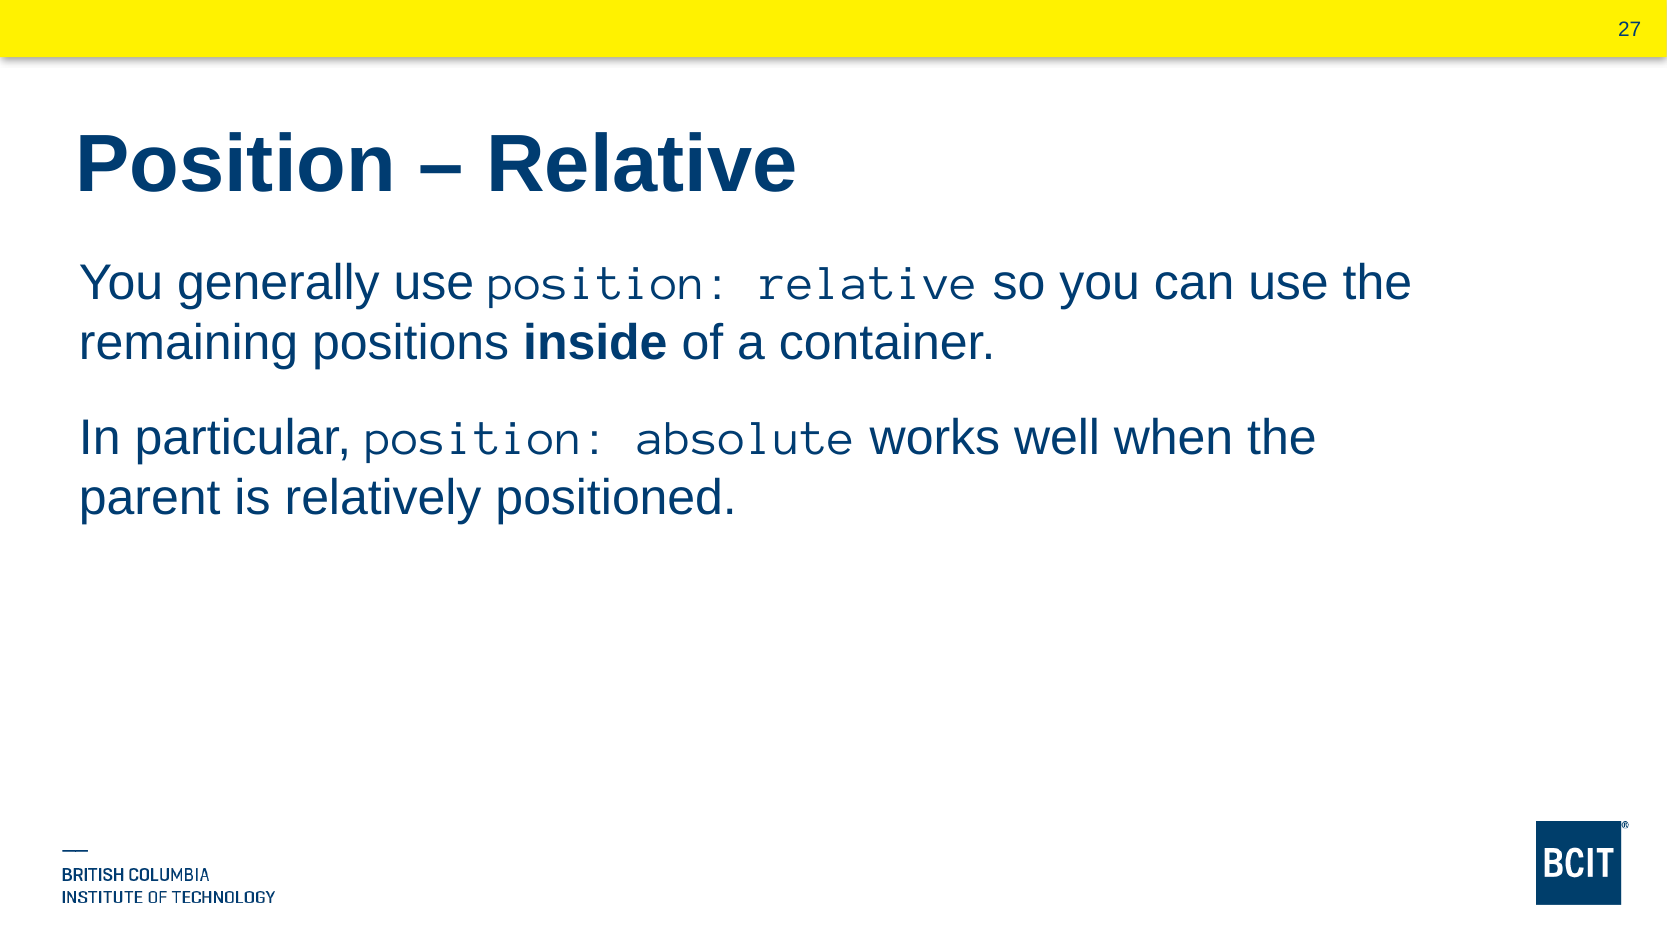

# Position – Relative
You generally use position: relative so you can use the remaining positions inside of a container.
In particular, position: absolute works well when the parent is relatively positioned.